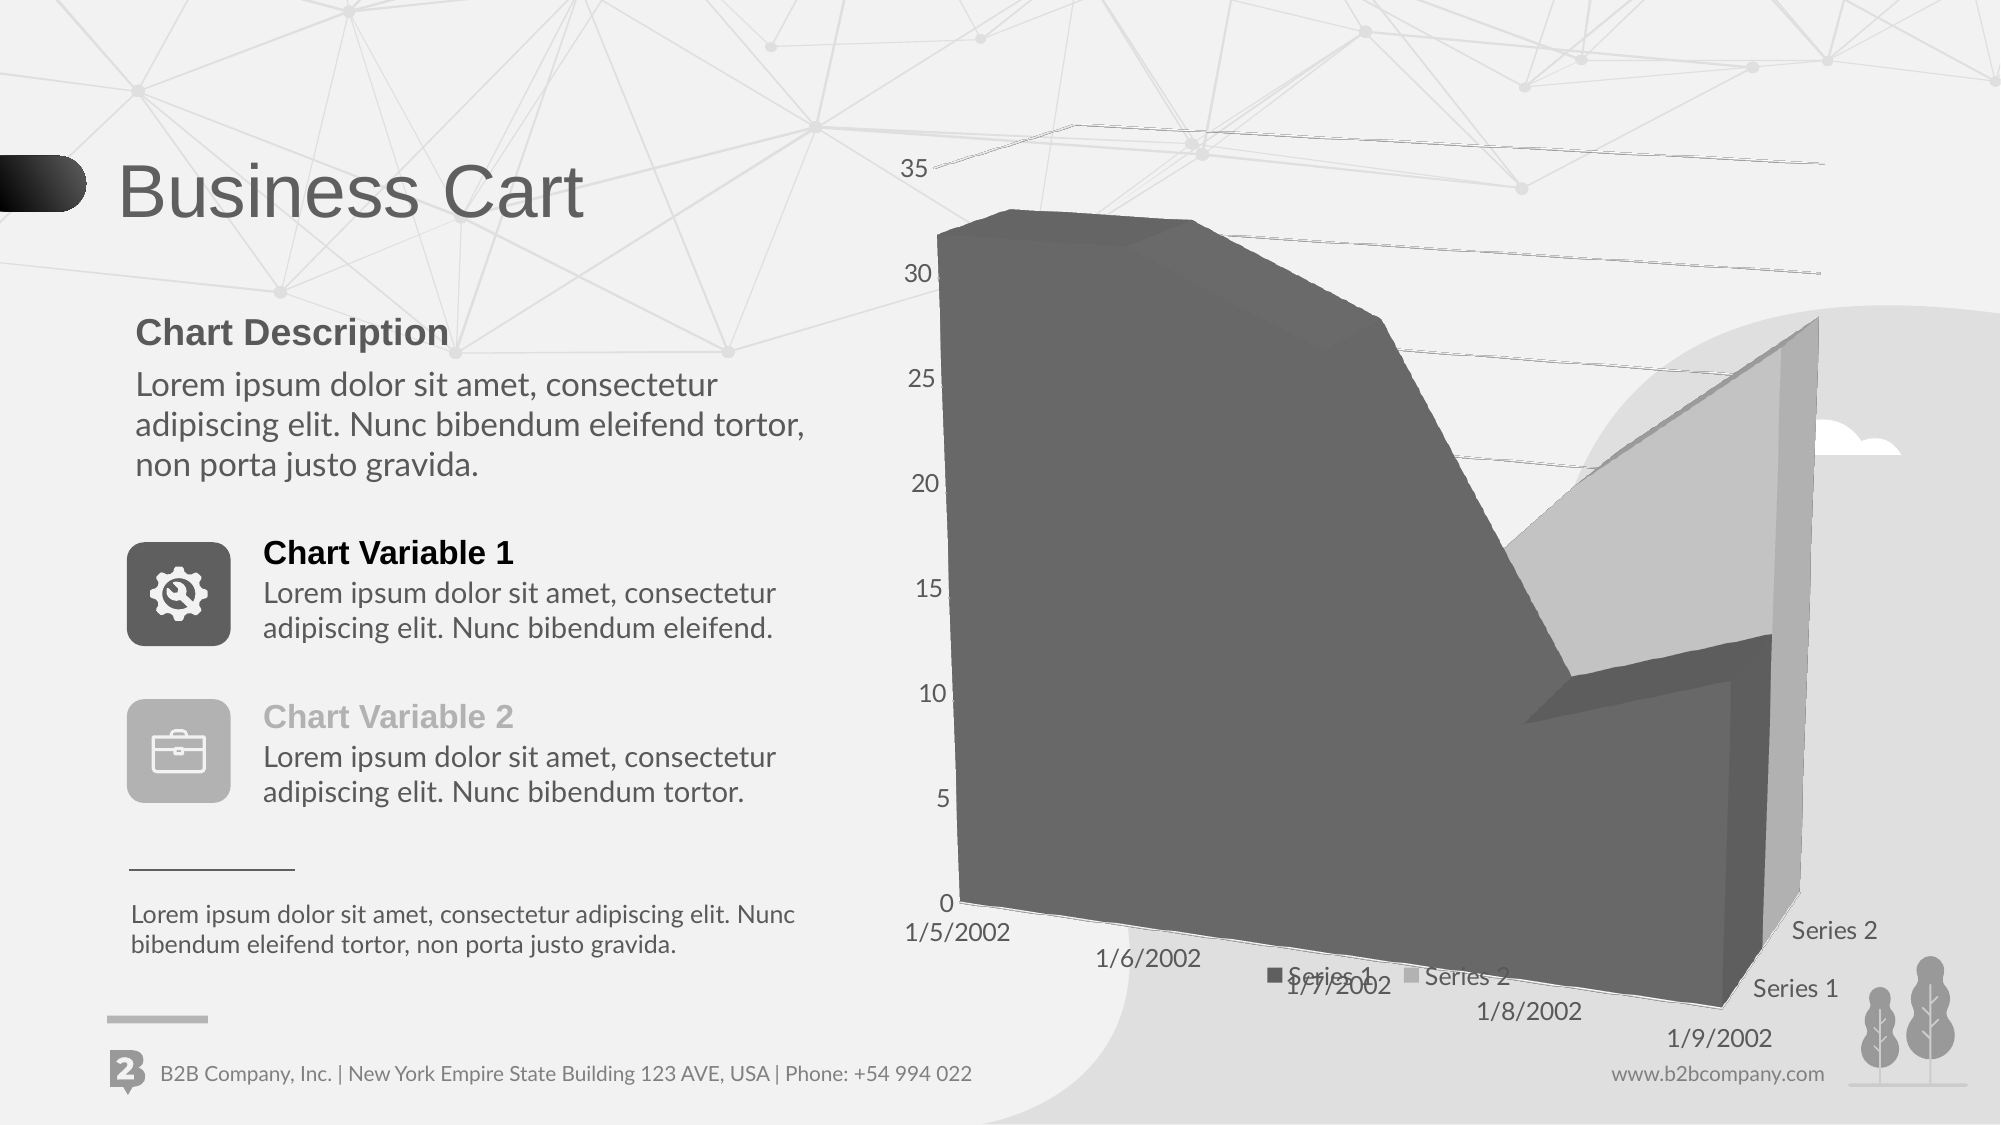

[unsupported chart]

# Business Cart
Chart Description
Lorem ipsum dolor sit amet, consectetur adipiscing elit. Nunc bibendum eleifend tortor, non porta justo gravida.
Chart Variable 1

Lorem ipsum dolor sit amet, consectetur adipiscing elit. Nunc bibendum eleifend.
Chart Variable 2

Lorem ipsum dolor sit amet, consectetur adipiscing elit. Nunc bibendum tortor.
Lorem ipsum dolor sit amet, consectetur adipiscing elit. Nunc bibendum eleifend tortor, non porta justo gravida.
B2B Company, Inc. | New York Empire State Building 123 AVE, USA | Phone: +54 994 022